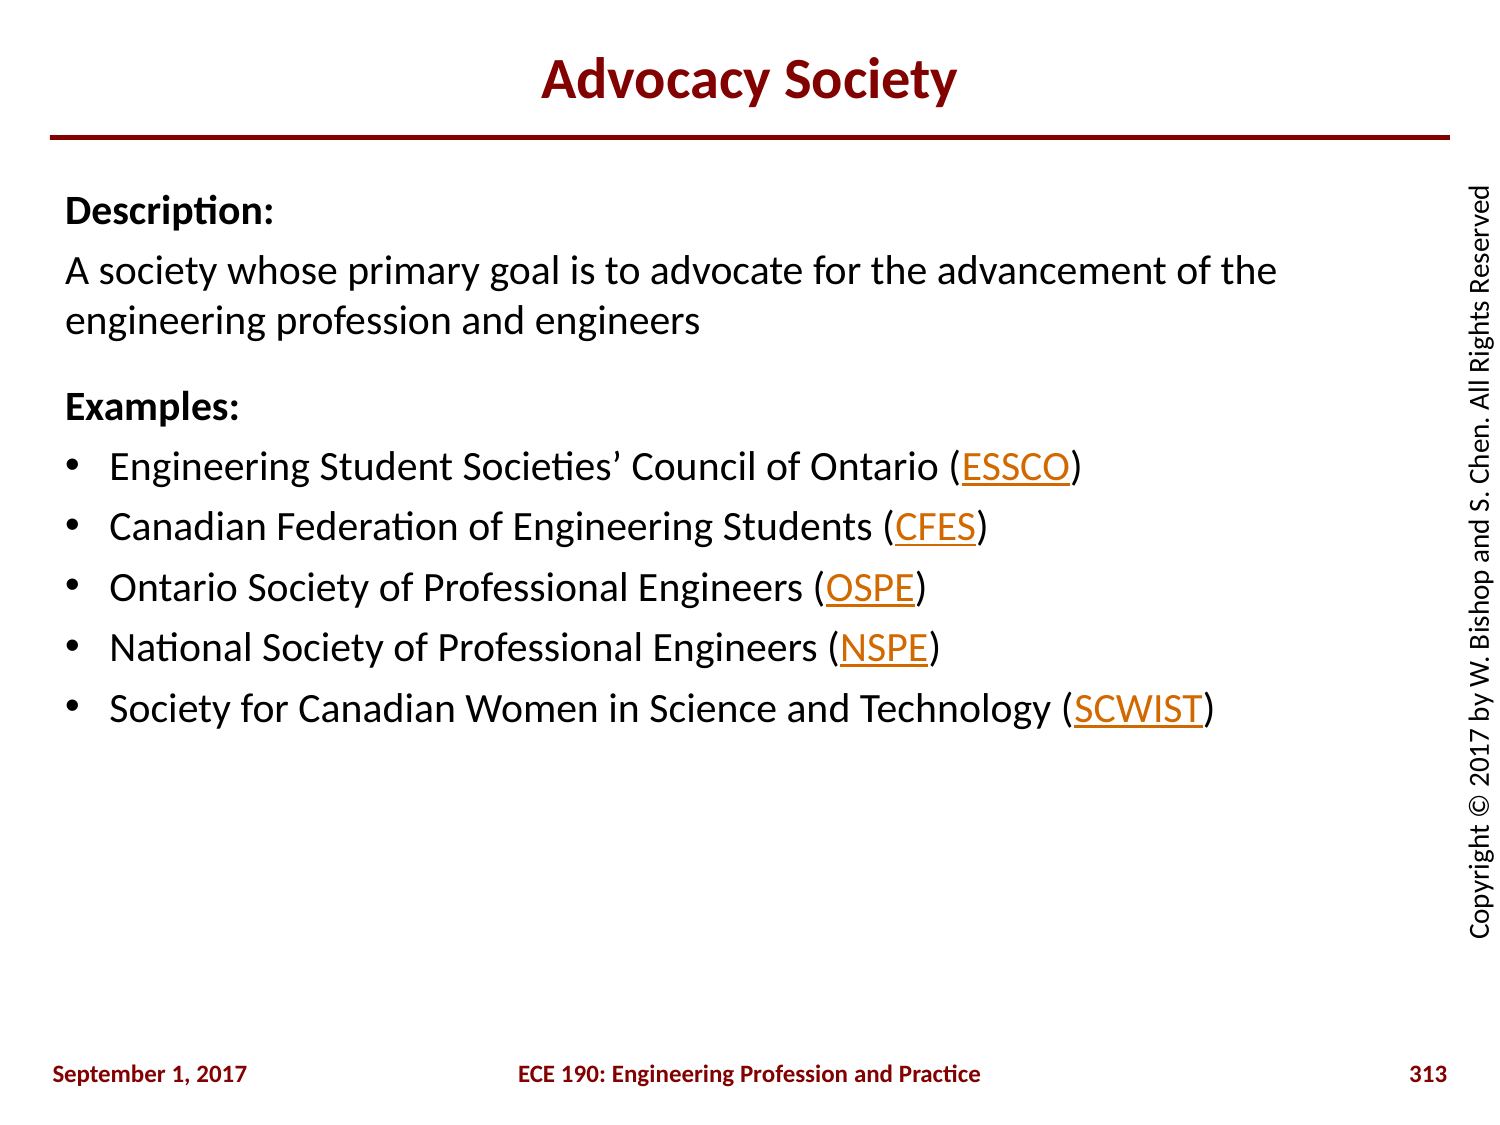

# Advocacy Society
Description:
A society whose primary goal is to advocate for the advancement of the engineering profession and engineers
Examples:
Engineering Student Societies’ Council of Ontario (ESSCO)
Canadian Federation of Engineering Students (CFES)
Ontario Society of Professional Engineers (OSPE)
National Society of Professional Engineers (NSPE)
Society for Canadian Women in Science and Technology (SCWIST)
September 1, 2017
ECE 190: Engineering Profession and Practice
313